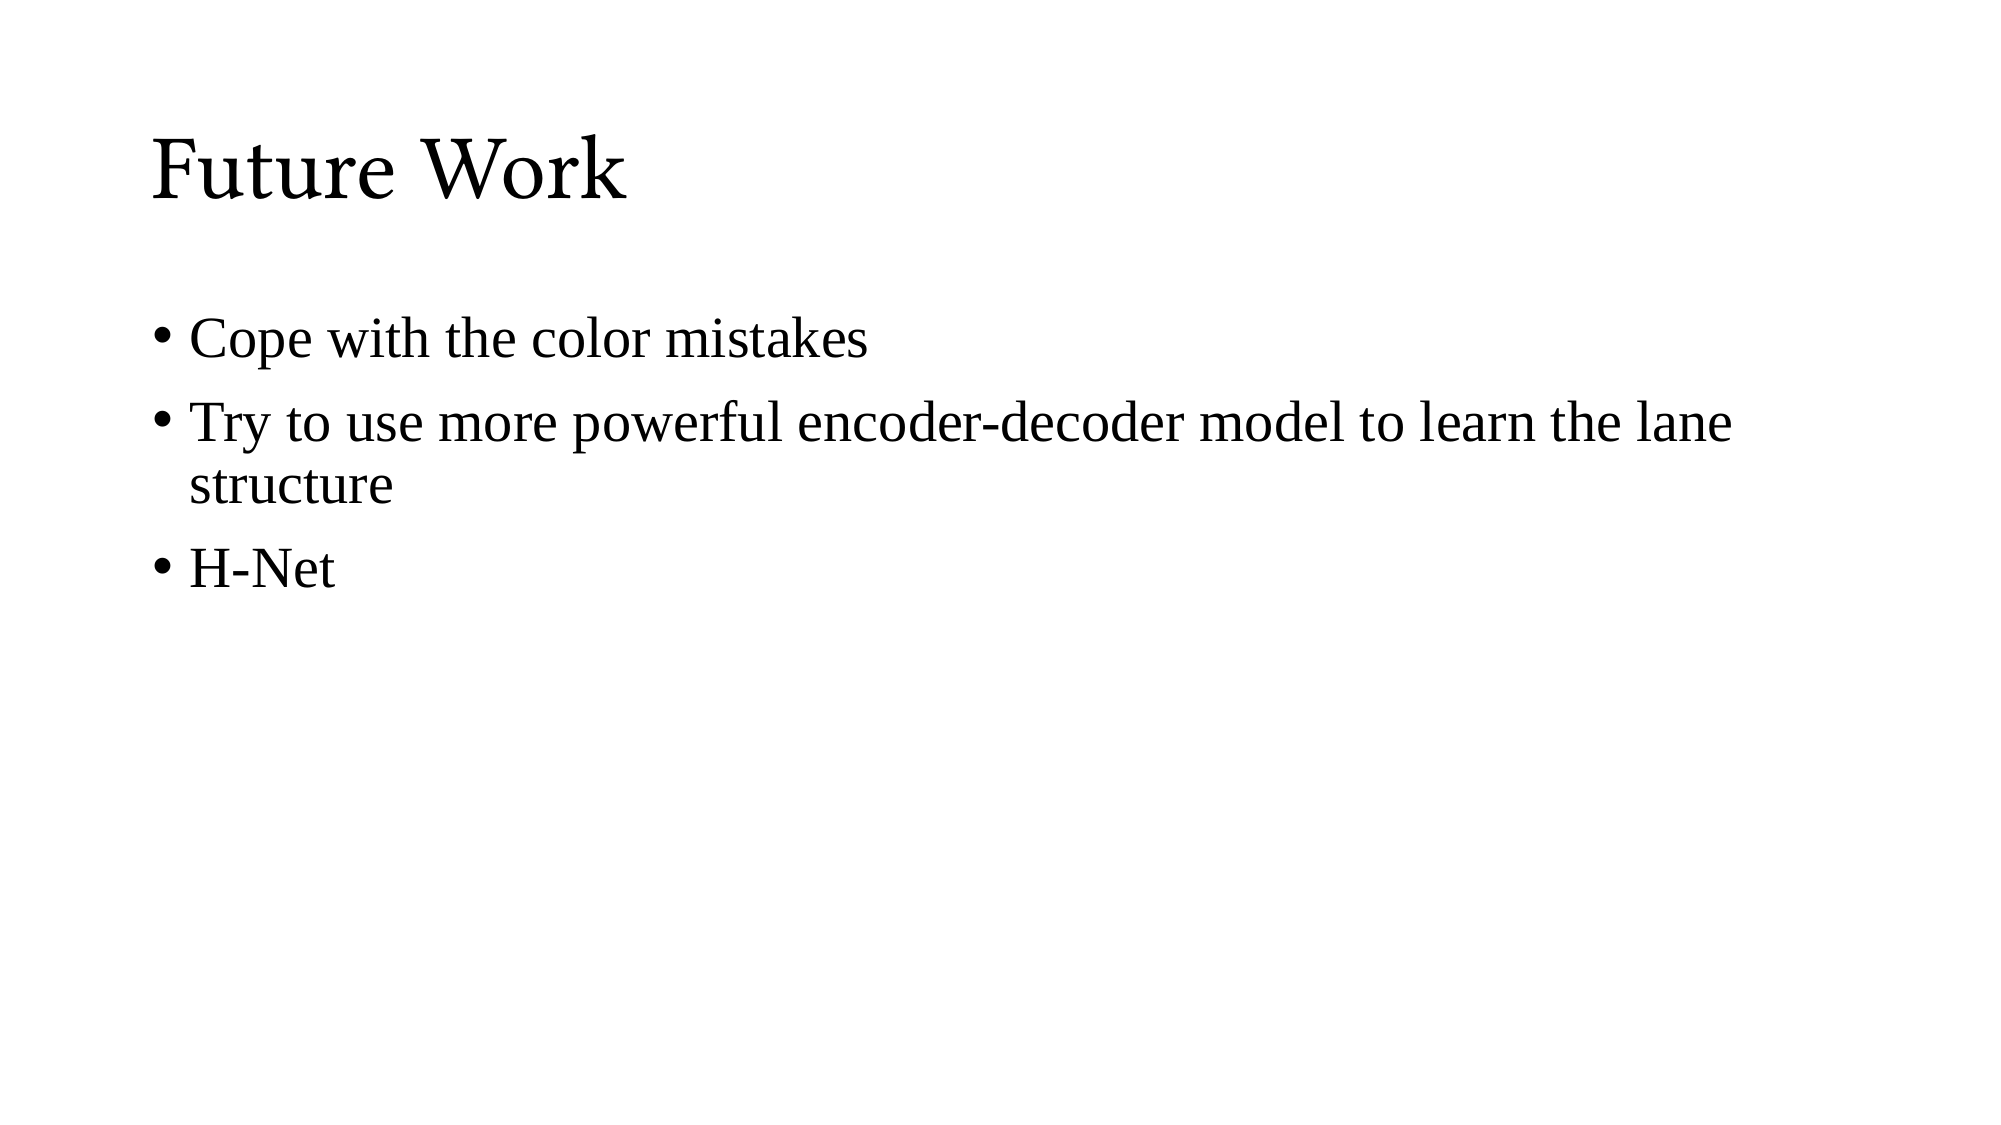

# Future Work
Cope with the color mistakes
Try to use more powerful encoder-decoder model to learn the lane structure
H-Net